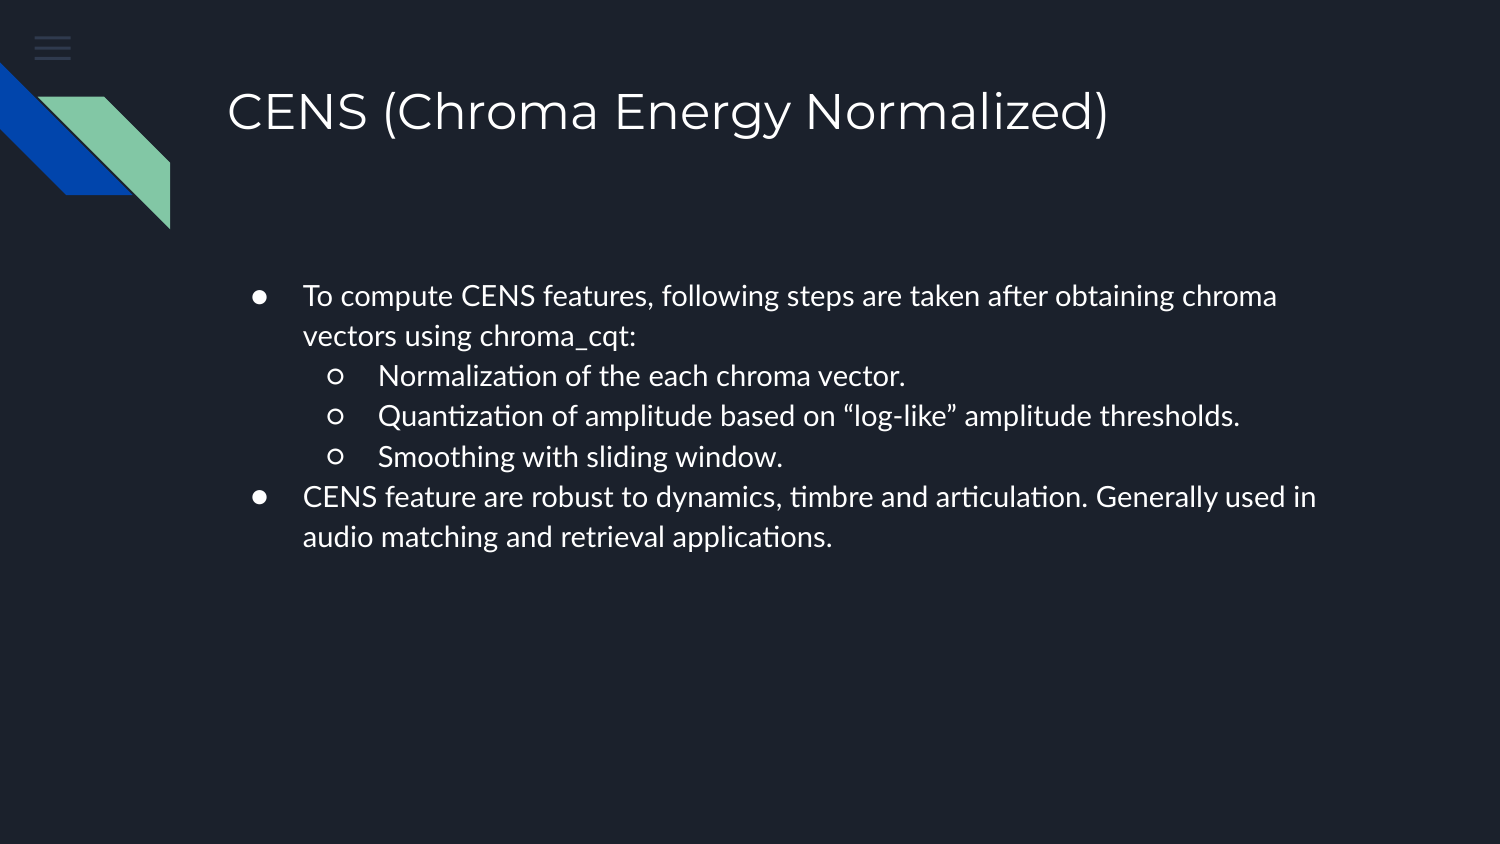

# CENS (Chroma Energy Normalized)
To compute CENS features, following steps are taken after obtaining chroma vectors using chroma_cqt:
Normalization of the each chroma vector.
Quantization of amplitude based on “log-like” amplitude thresholds.
Smoothing with sliding window.
CENS feature are robust to dynamics, timbre and articulation. Generally used in audio matching and retrieval applications.